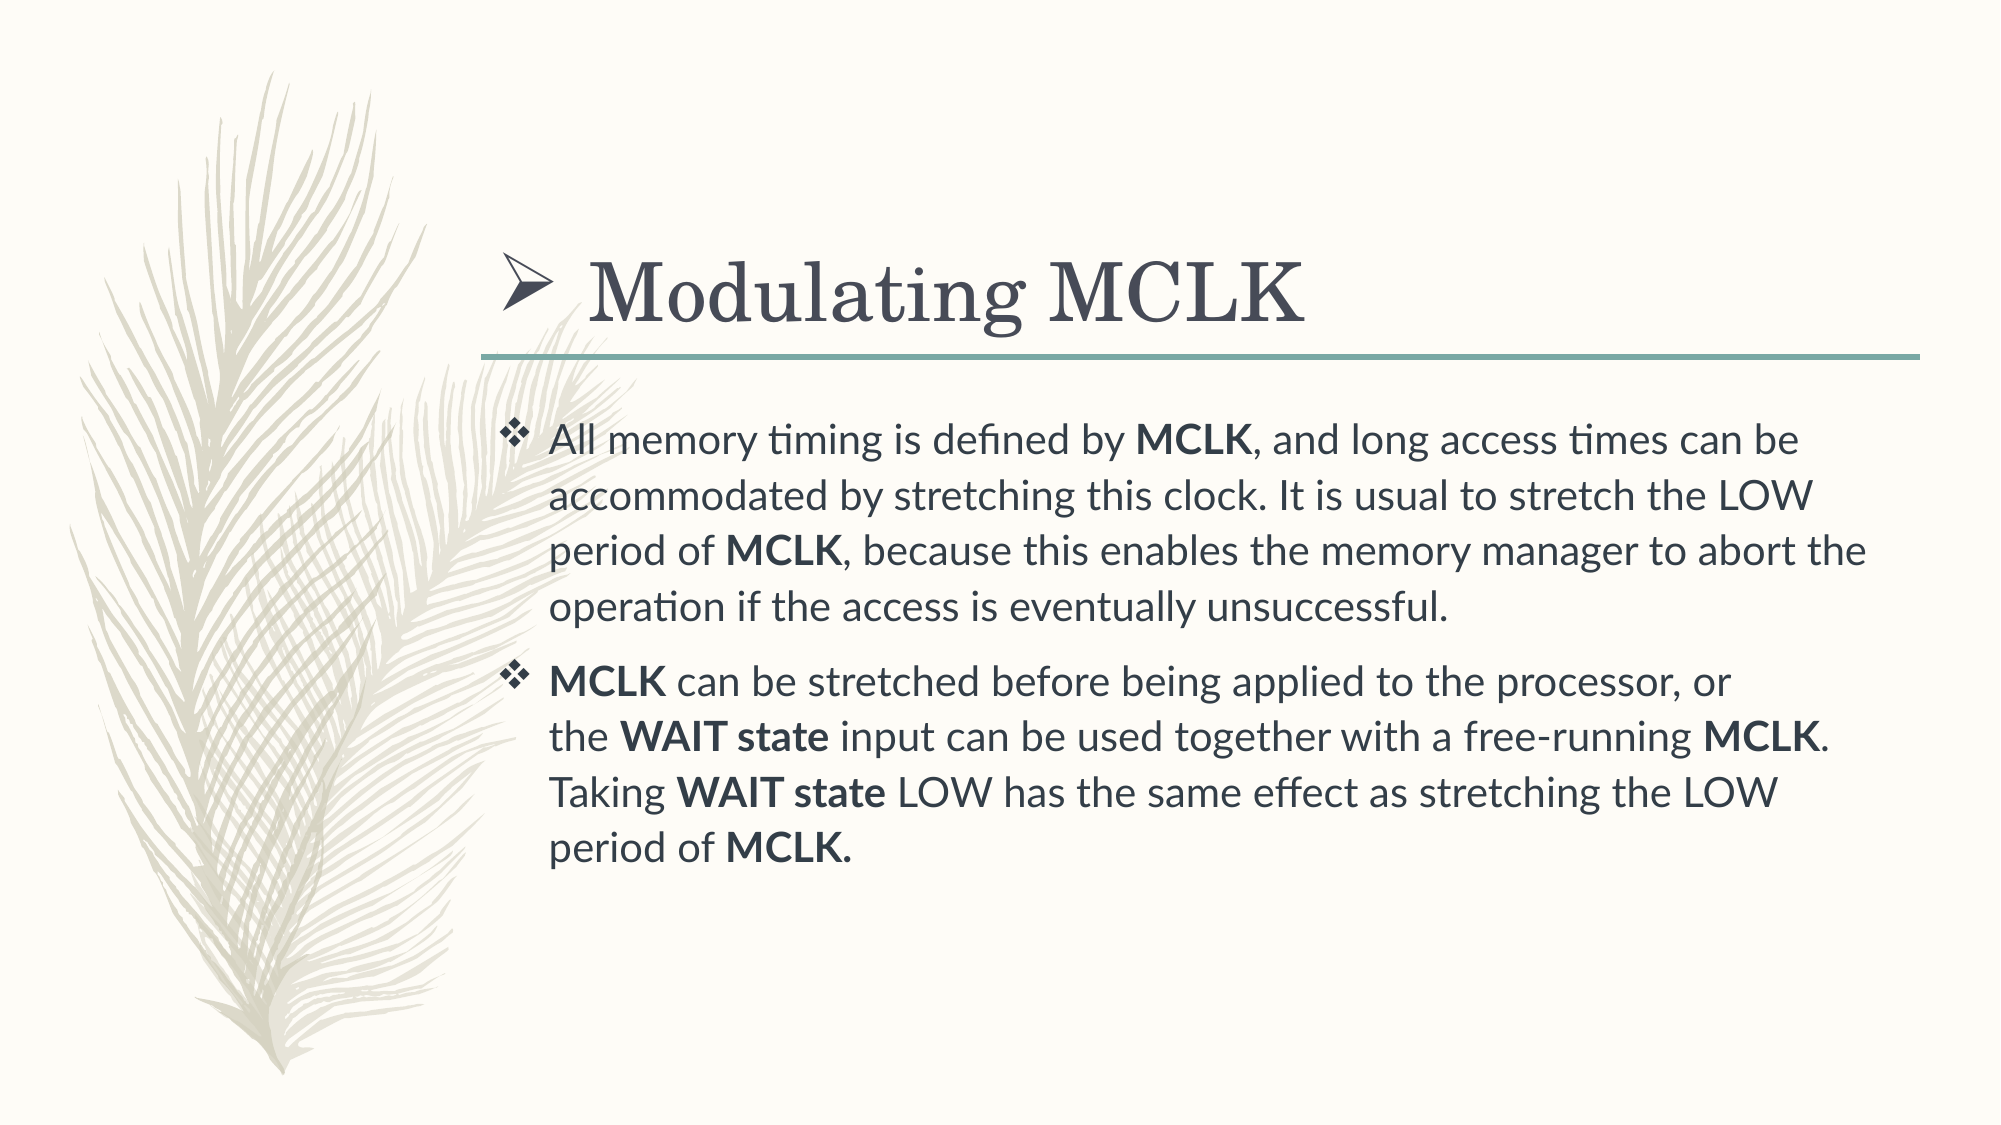

# Modulating MCLK
All memory timing is defined by MCLK, and long access times can be accommodated by stretching this clock. It is usual to stretch the LOW period of MCLK, because this enables the memory manager to abort the operation if the access is eventually unsuccessful.
MCLK can be stretched before being applied to the processor, or the WAIT state input can be used together with a free-running MCLK. Taking WAIT state LOW has the same effect as stretching the LOW period of MCLK.